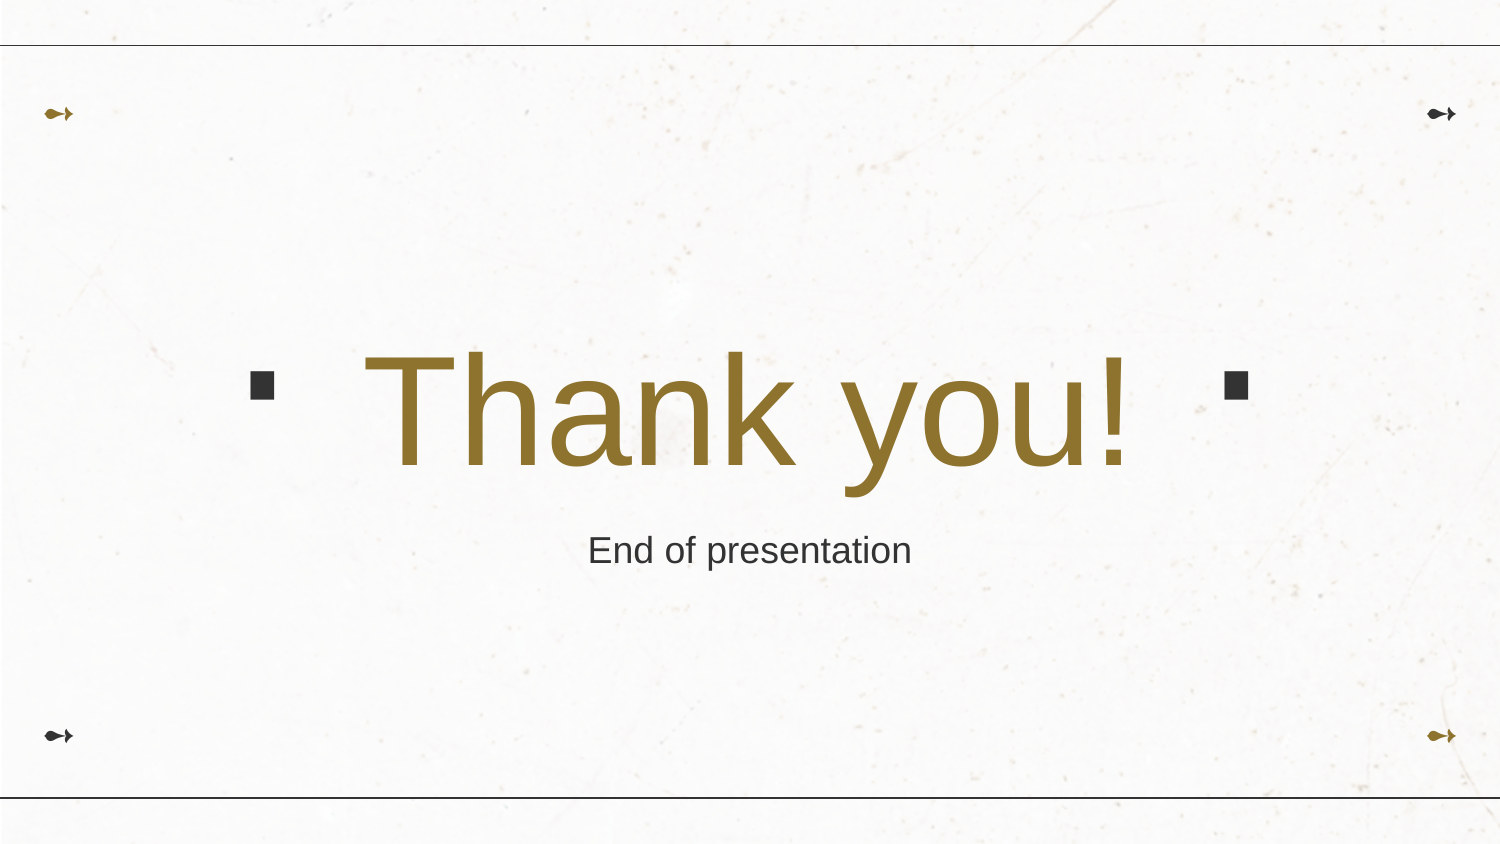

# ⋅ Thank you! ⋅
End of presentation